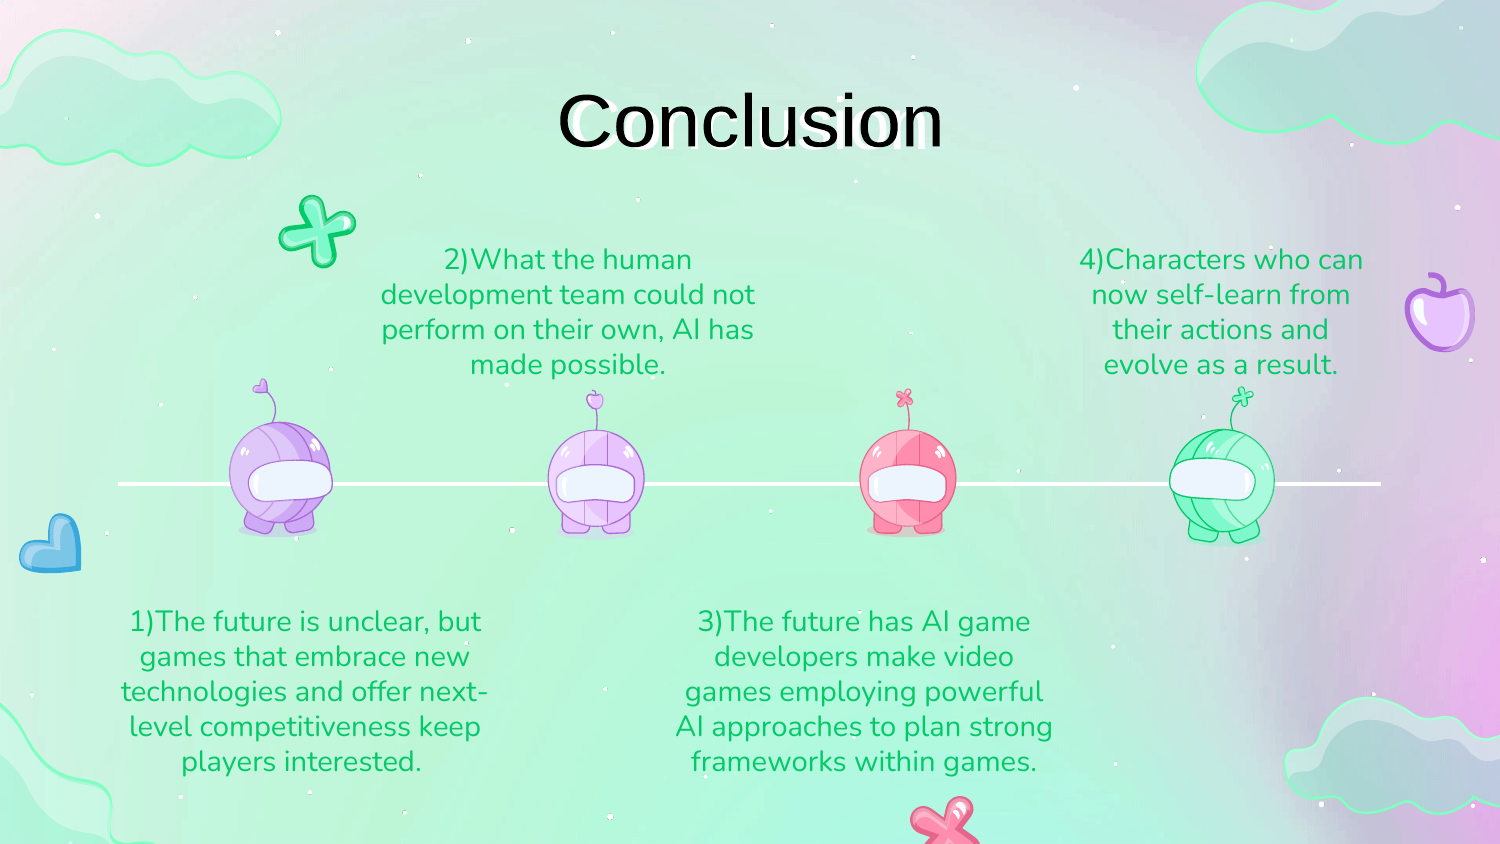

# Conclusion
Conclusion

2)What the human development team could not perform on their own, AI has made possible.
4)Characters who can now self-learn from their actions and evolve as a result.

1)The future is unclear, but games that embrace new technologies and offer next-level competitiveness keep players interested.
3)The future has AI game developers make video games employing powerful AI approaches to plan strong frameworks within games.